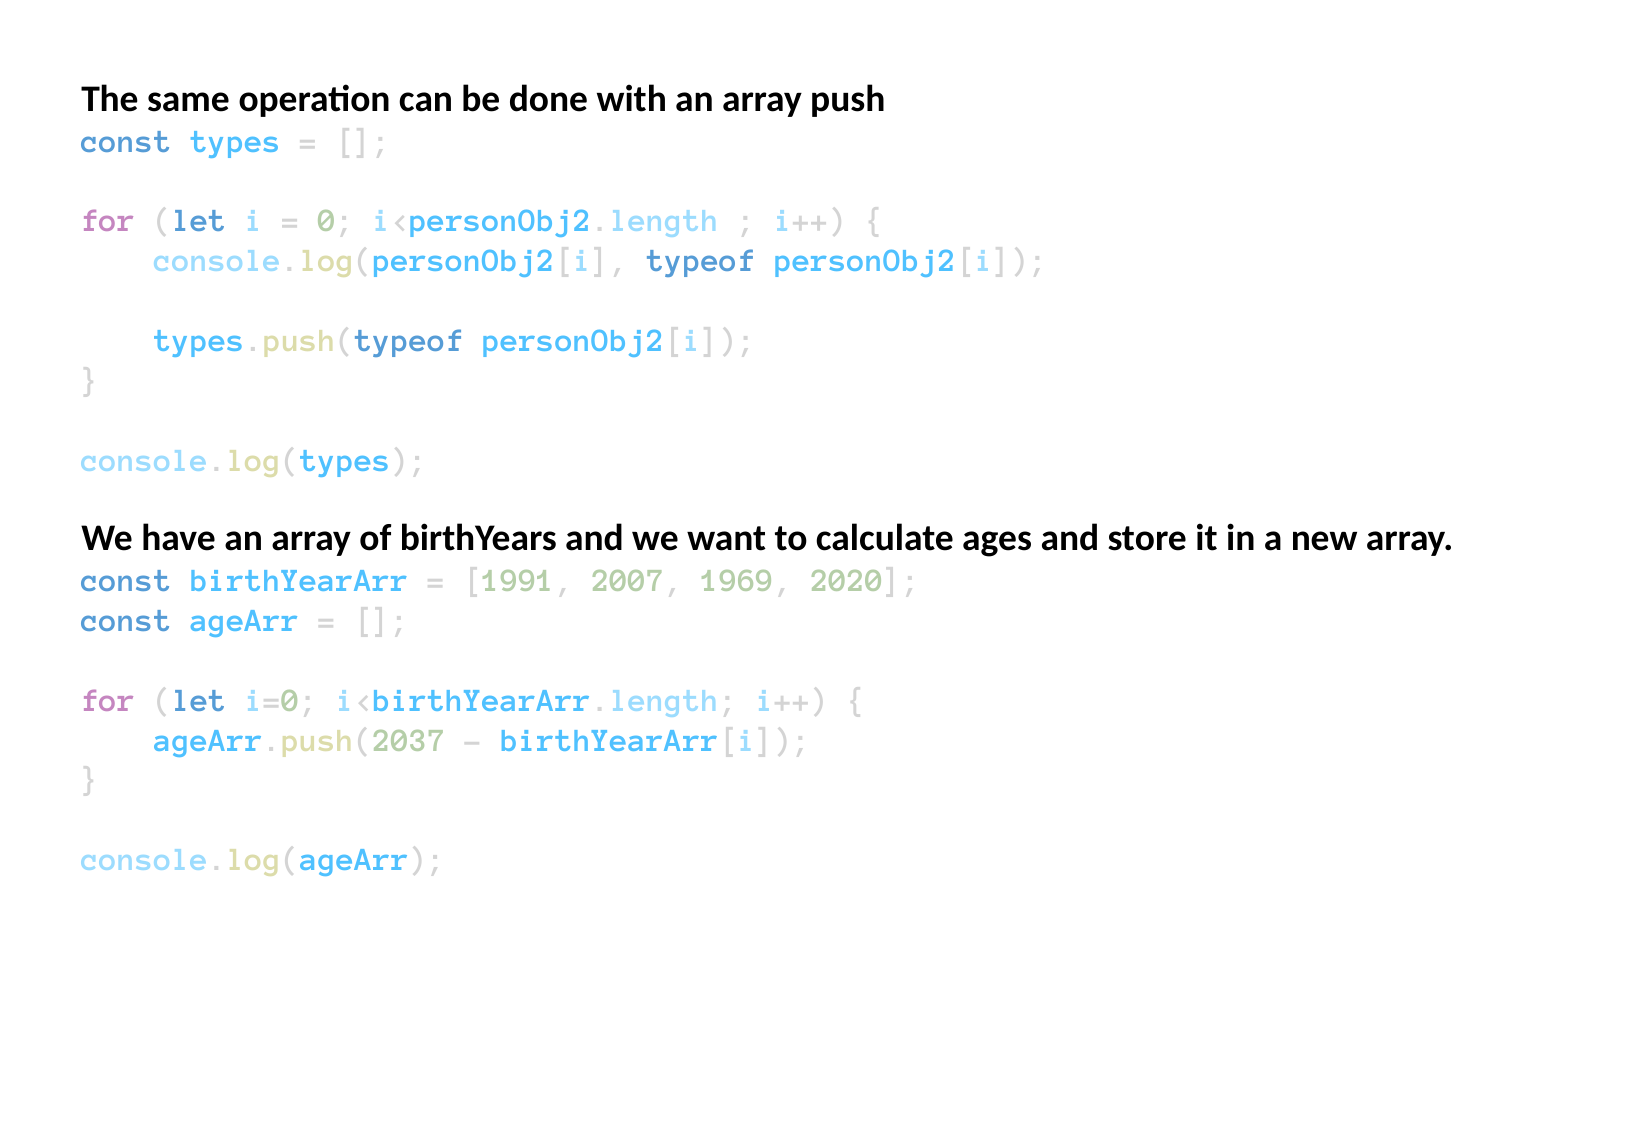

The same operation can be done with an array push
const types = [];
for (let i = 0; i<personObj2.length ; i++) {
    console.log(personObj2[i], typeof personObj2[i]);
    types.push(typeof personObj2[i]);
}
console.log(types);

We have an array of birthYears and we want to calculate ages and store it in a new array.
const birthYearArr = [1991, 2007, 1969, 2020];
const ageArr = [];
for (let i=0; i<birthYearArr.length; i++) {
    ageArr.push(2037 - birthYearArr[i]);
}
console.log(ageArr);